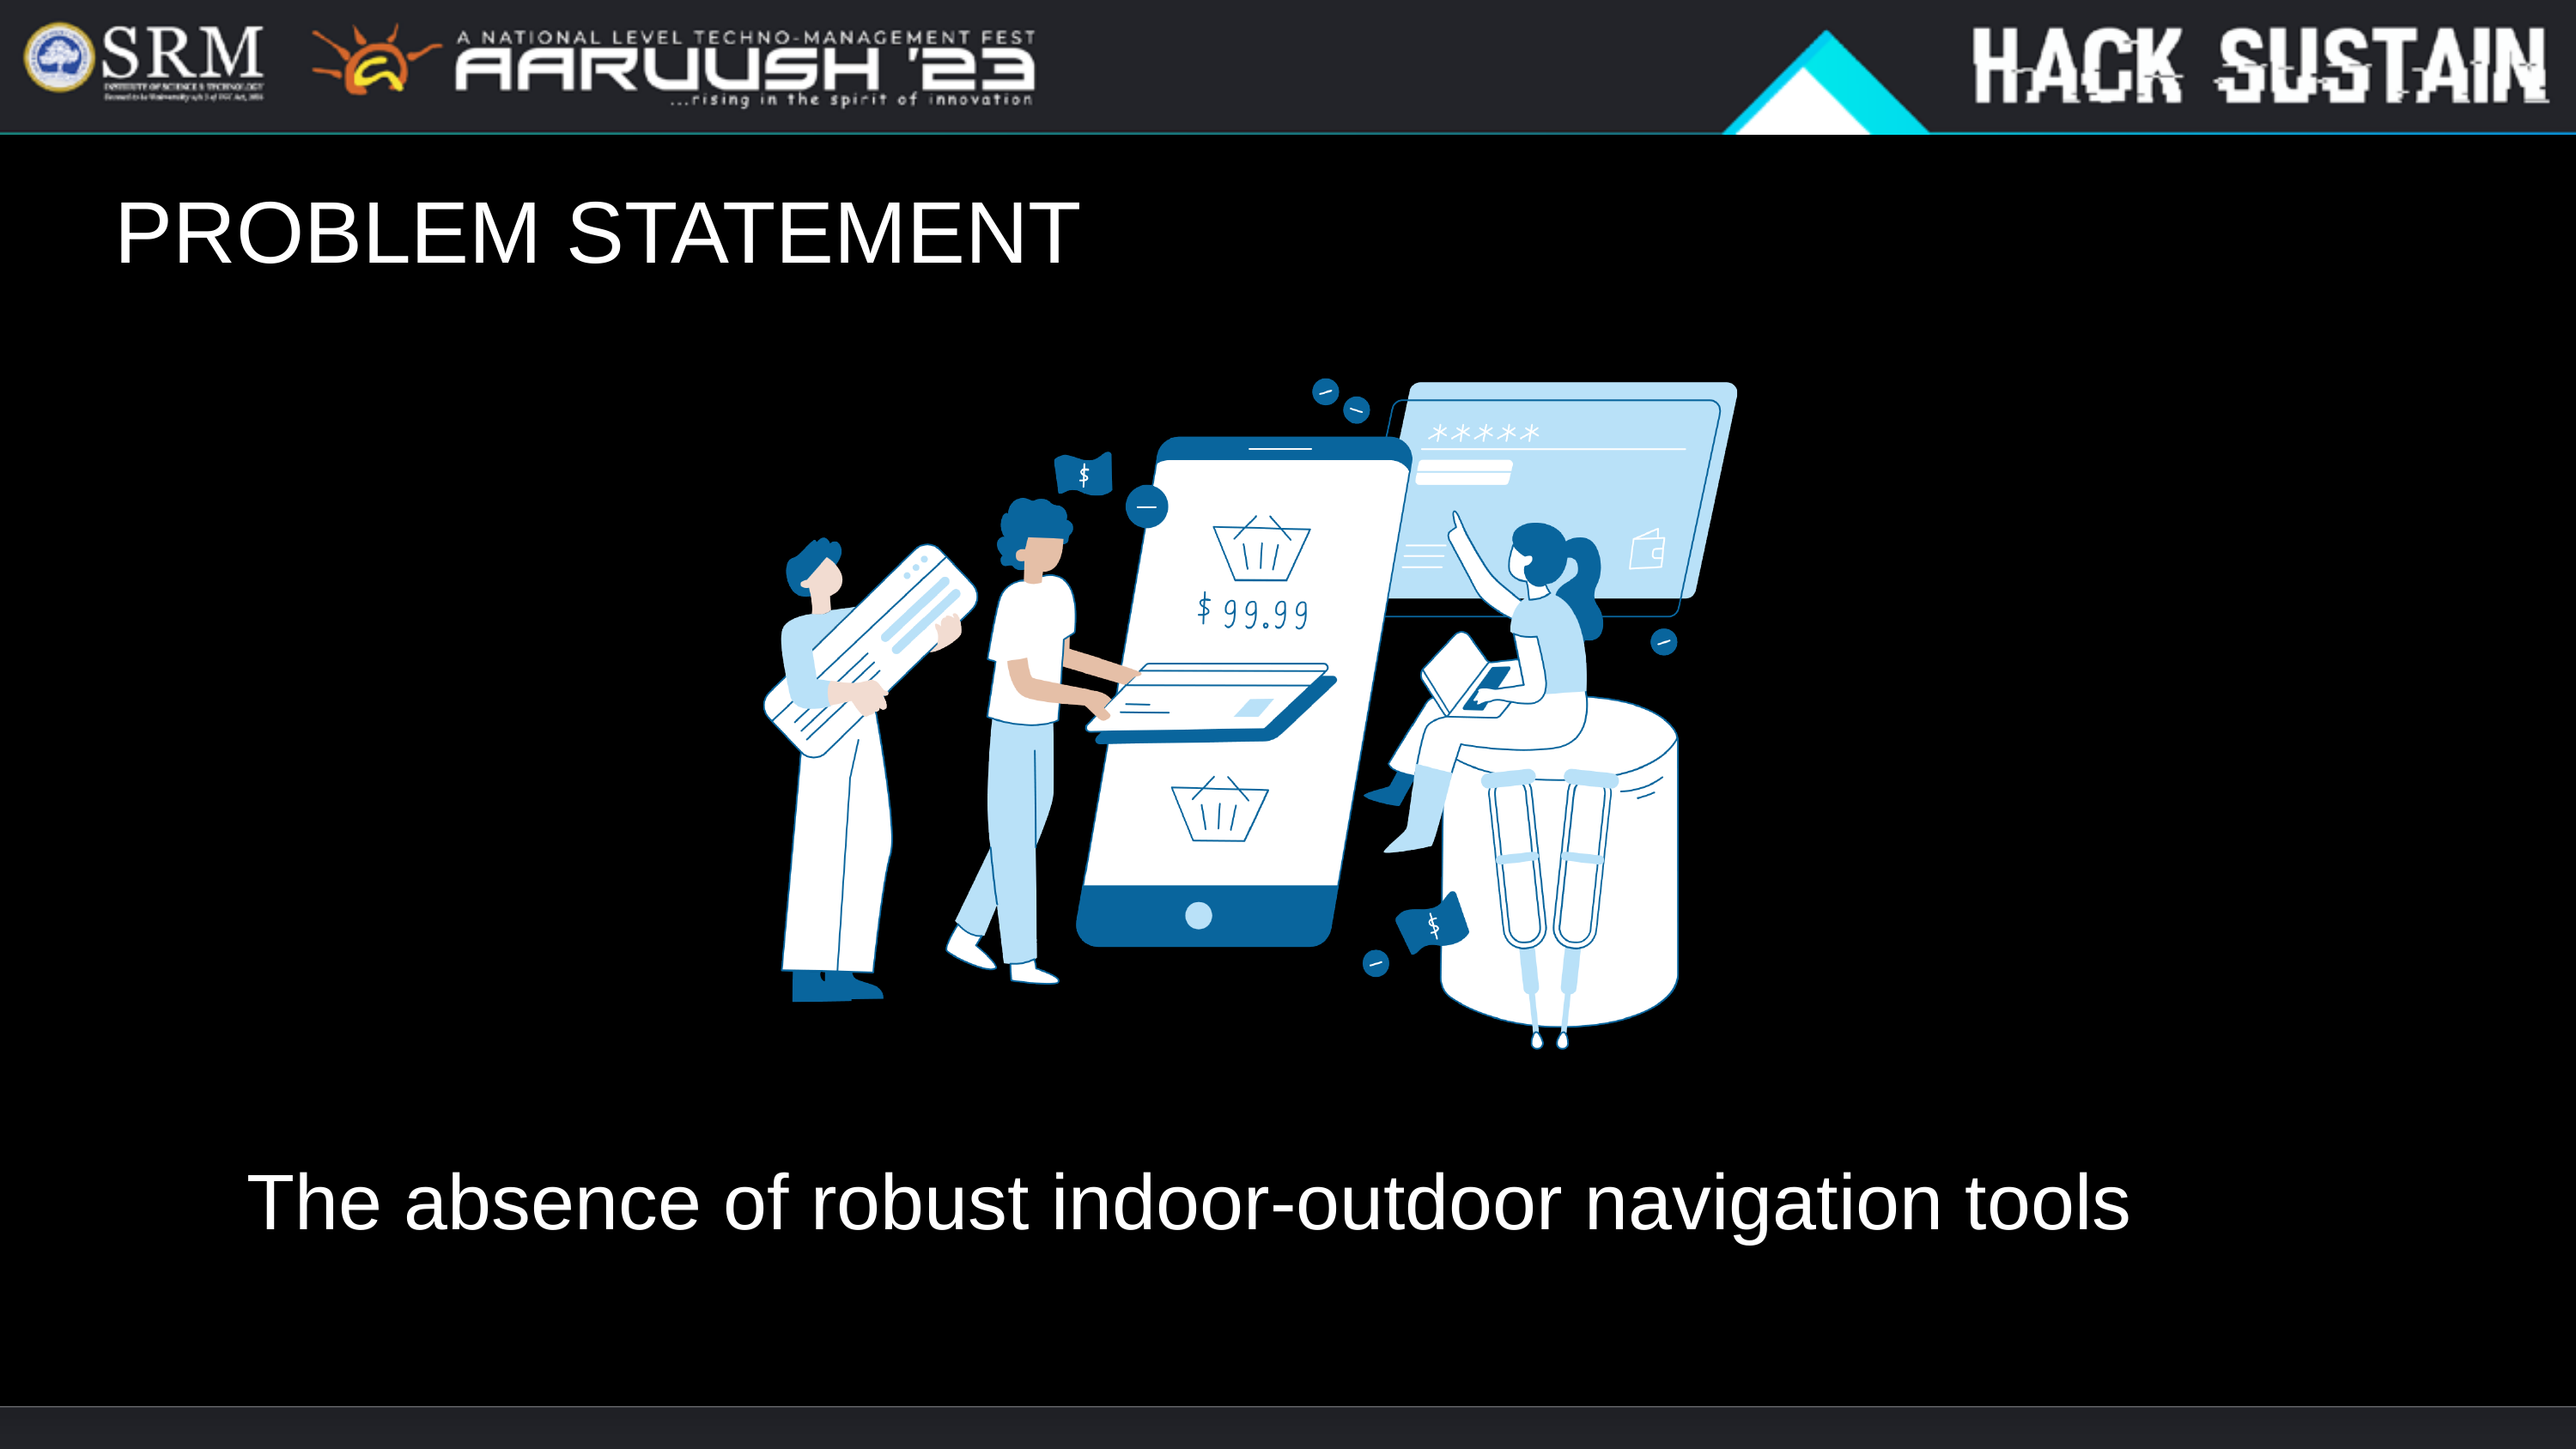

PROBLEM STATEMENT

The absence of robust indoor-outdoor navigation tools